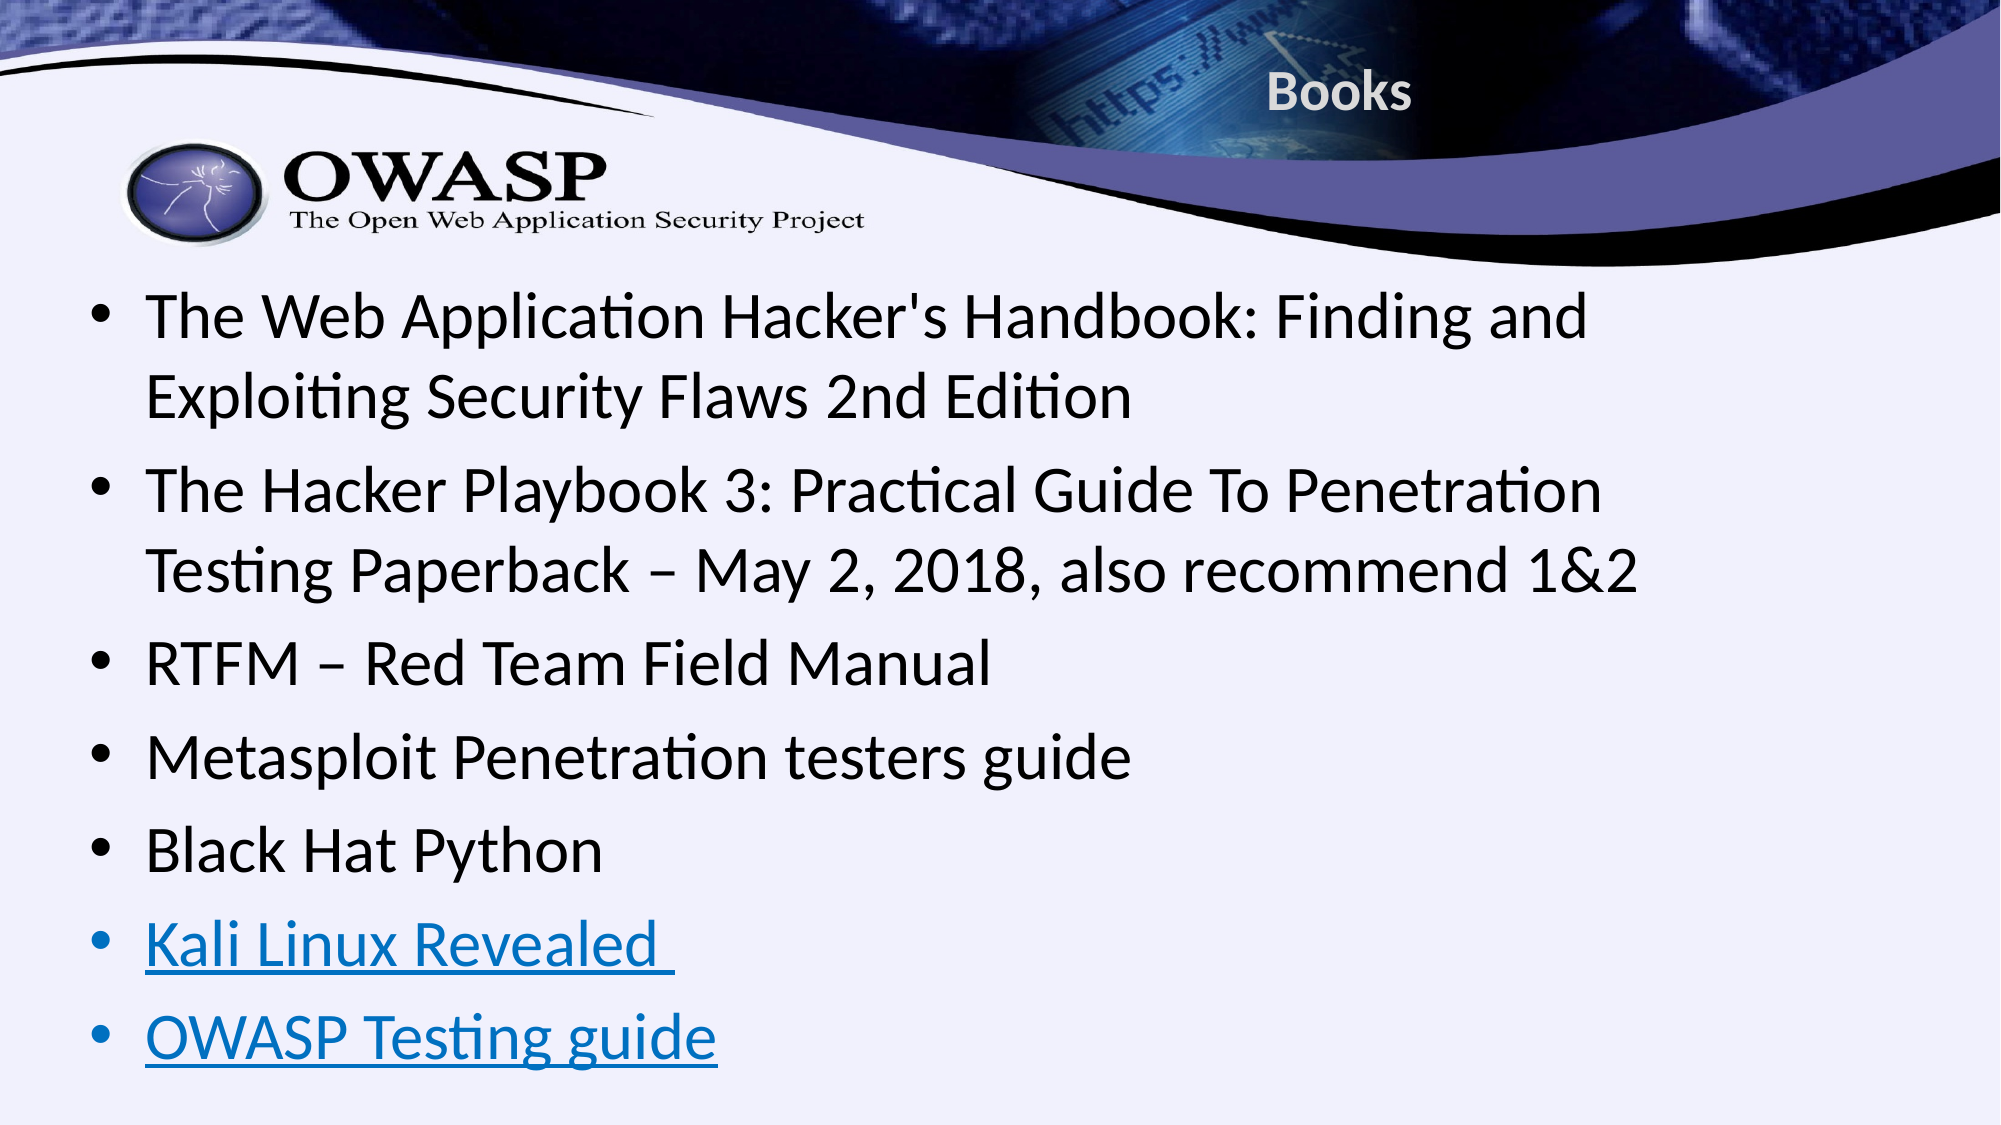

# Books
The Web Application Hacker's Handbook: Finding and Exploiting Security Flaws 2nd Edition
The Hacker Playbook 3: Practical Guide To Penetration Testing Paperback – May 2, 2018, also recommend 1&2
RTFM – Red Team Field Manual
Metasploit Penetration testers guide
Black Hat Python
Kali Linux Revealed
OWASP Testing guide